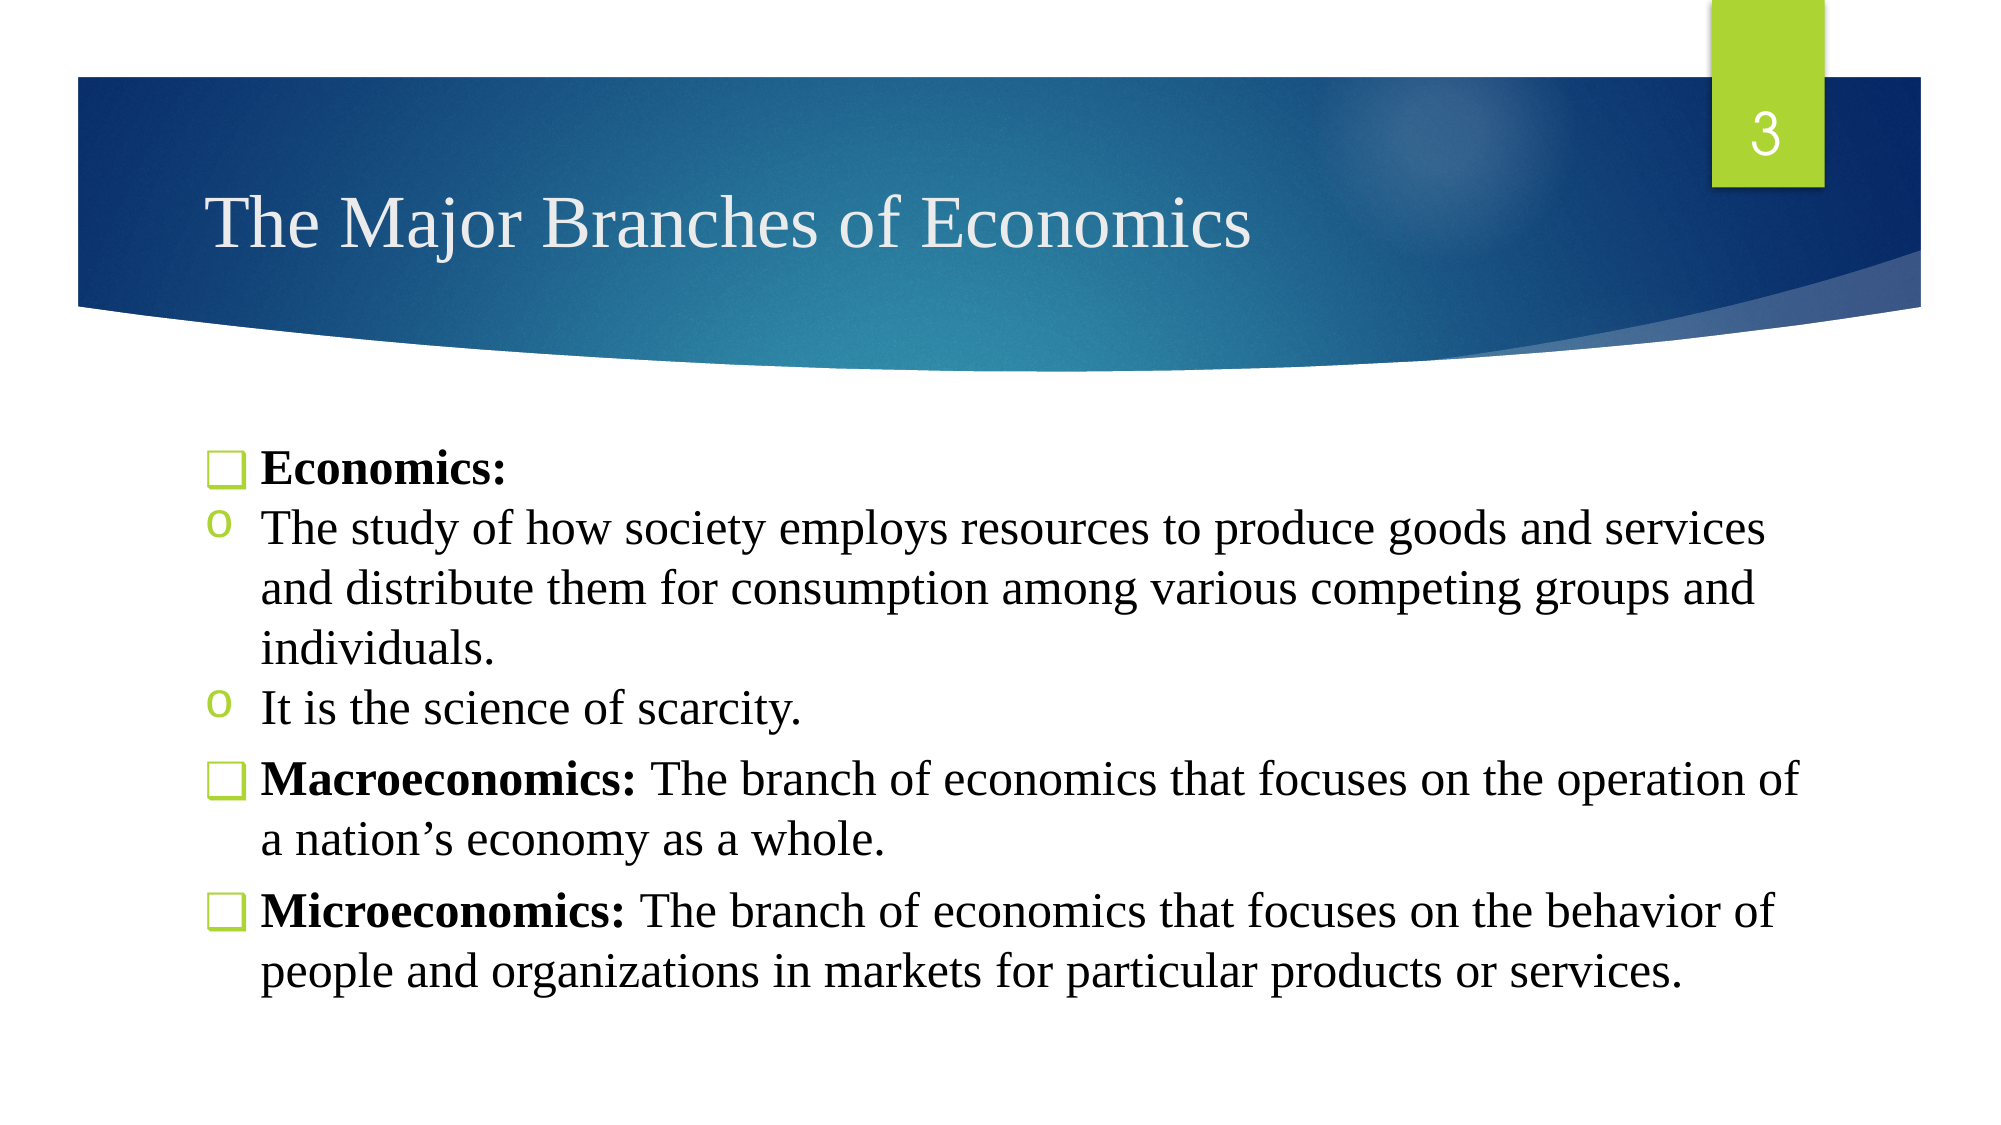

3
# The Major Branches of Economics
Economics:
The study of how society employs resources to produce goods and services and distribute them for consumption among various competing groups and individuals.
It is the science of scarcity.
Macroeconomics: The branch of economics that focuses on the operation of a nation’s economy as a whole.
Microeconomics: The branch of economics that focuses on the behavior of people and organizations in markets for particular products or services.